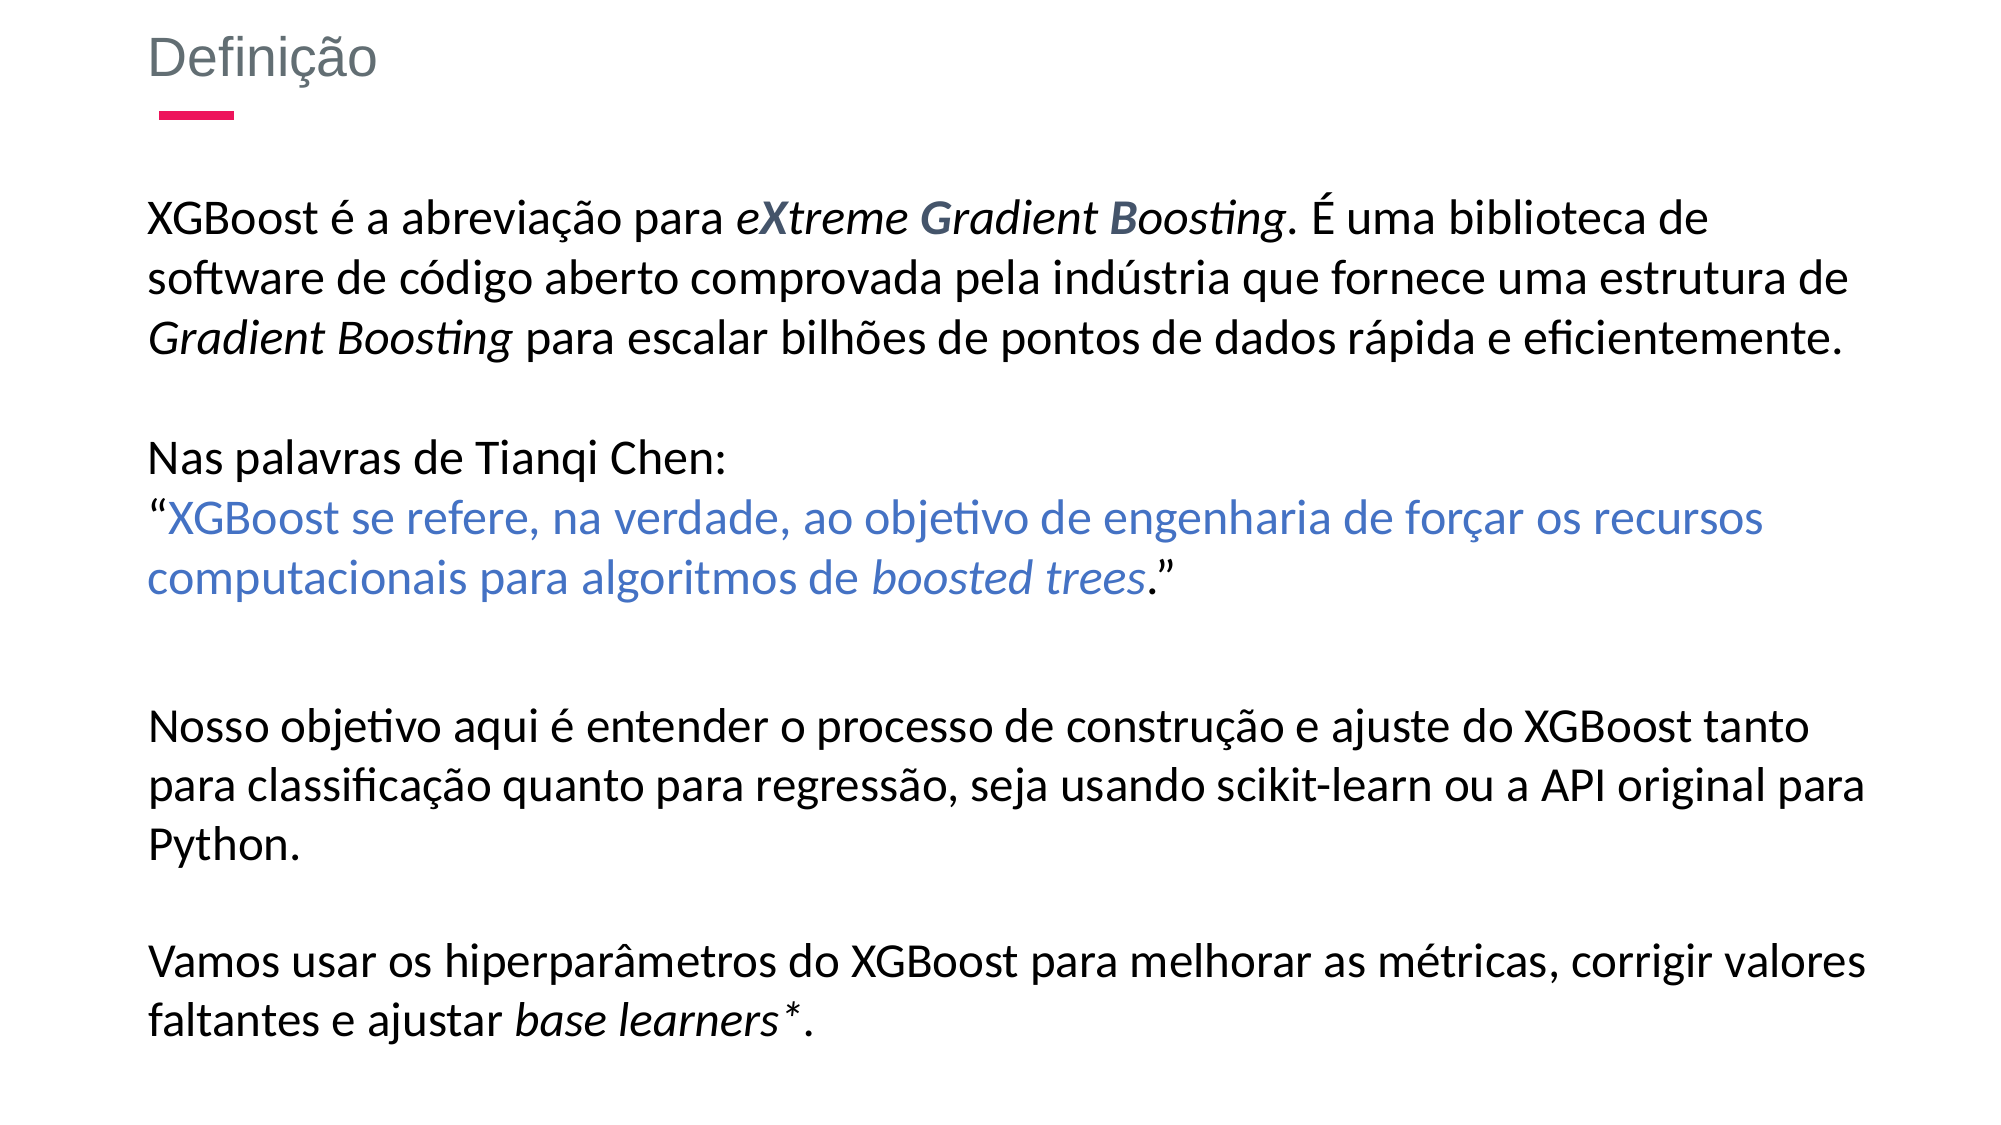

Definição
XGBoost é a abreviação para eXtreme Gradient Boosting. É uma biblioteca de software de código aberto comprovada pela indústria que fornece uma estrutura de Gradient Boosting para escalar bilhões de pontos de dados rápida e eficientemente.

Nas palavras de Tianqi Chen:
“XGBoost se refere, na verdade, ao objetivo de engenharia de forçar os recursos computacionais para algoritmos de boosted trees.”
Nosso objetivo aqui é entender o processo de construção e ajuste do XGBoost tanto para classificação quanto para regressão, seja usando scikit-learn ou a API original para Python.

Vamos usar os hiperparâmetros do XGBoost para melhorar as métricas, corrigir valores faltantes e ajustar base learners*.